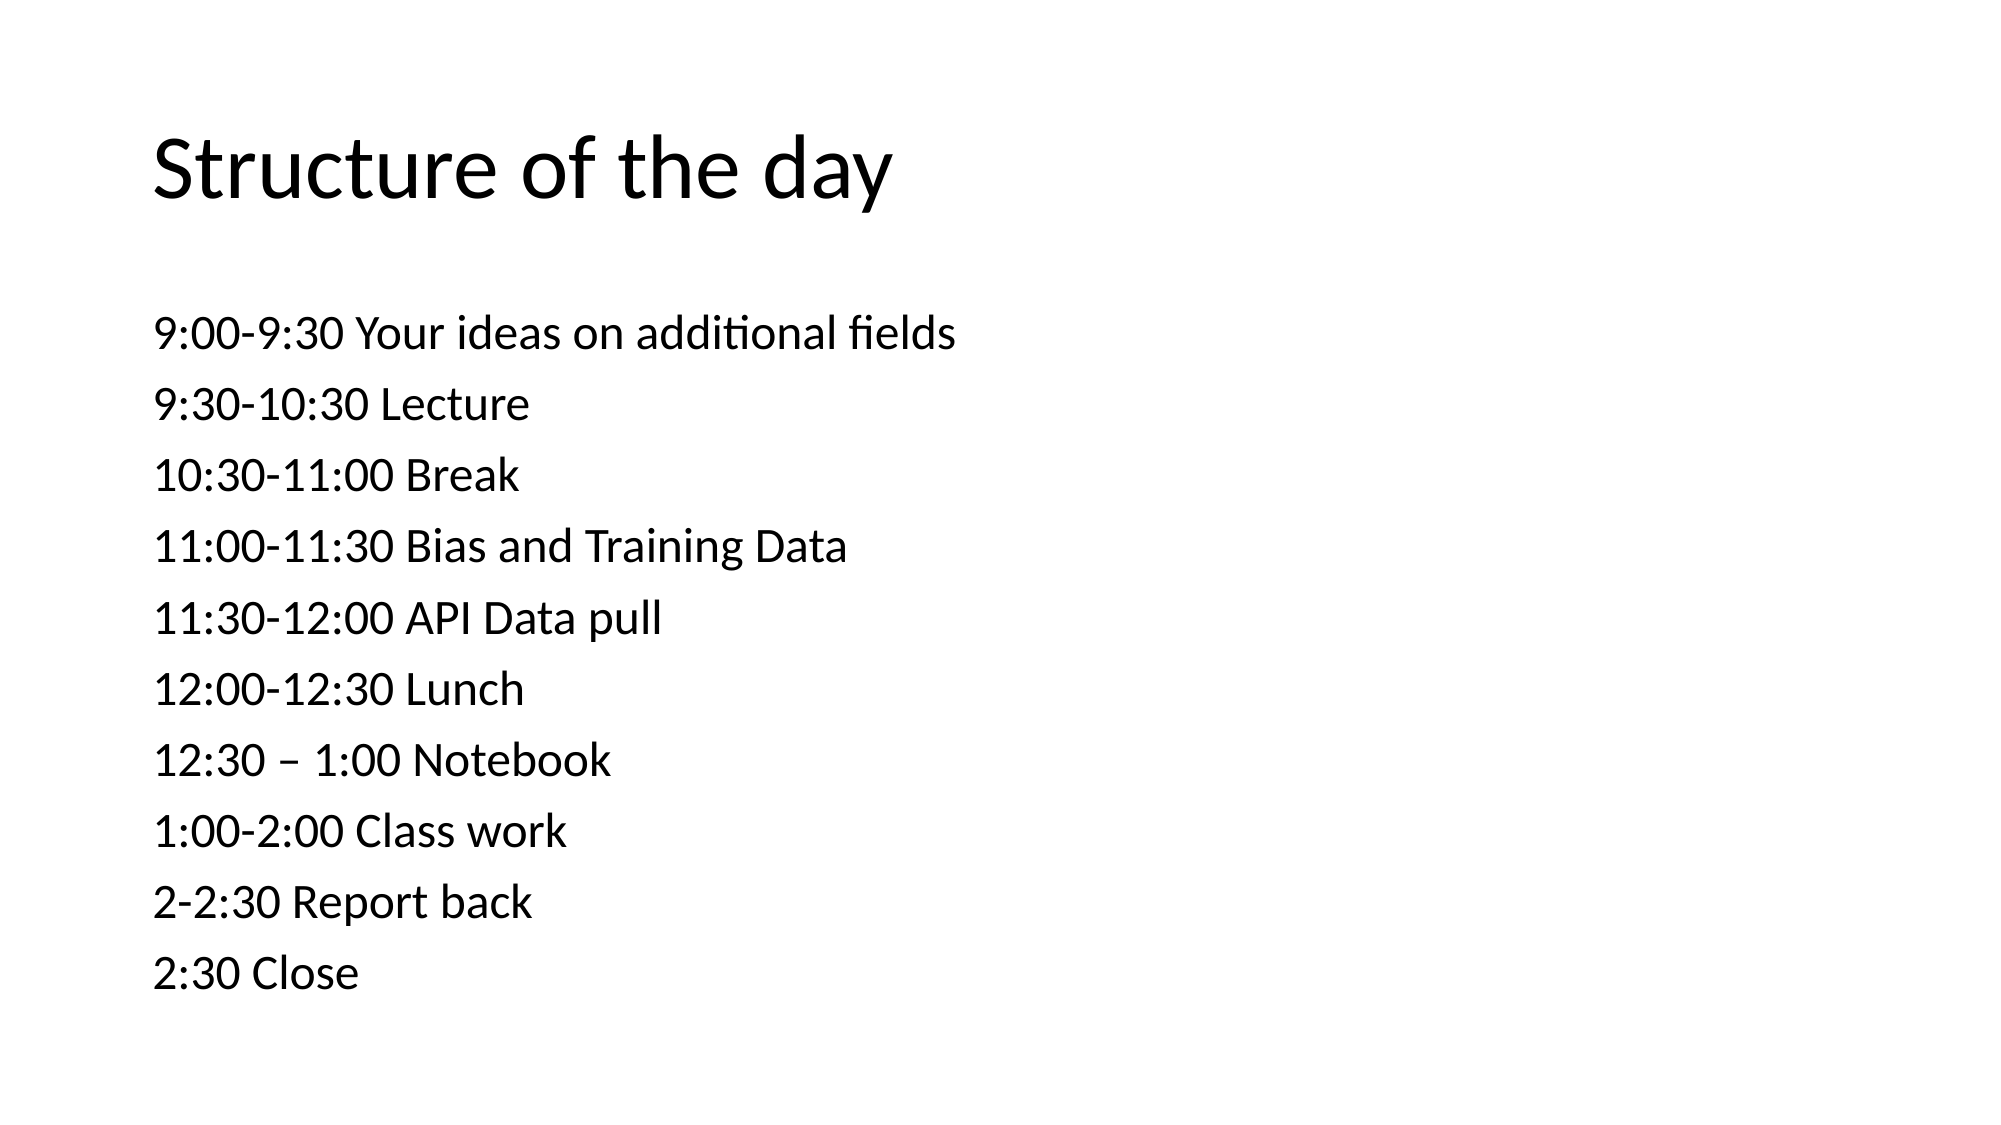

# Structure of the day
9:00-9:30 Your ideas on additional fields
9:30-10:30 Lecture
10:30-11:00 Break
11:00-11:30 Bias and Training Data
11:30-12:00 API Data pull
12:00-12:30 Lunch
12:30 – 1:00 Notebook
1:00-2:00 Class work
2-2:30 Report back
2:30 Close